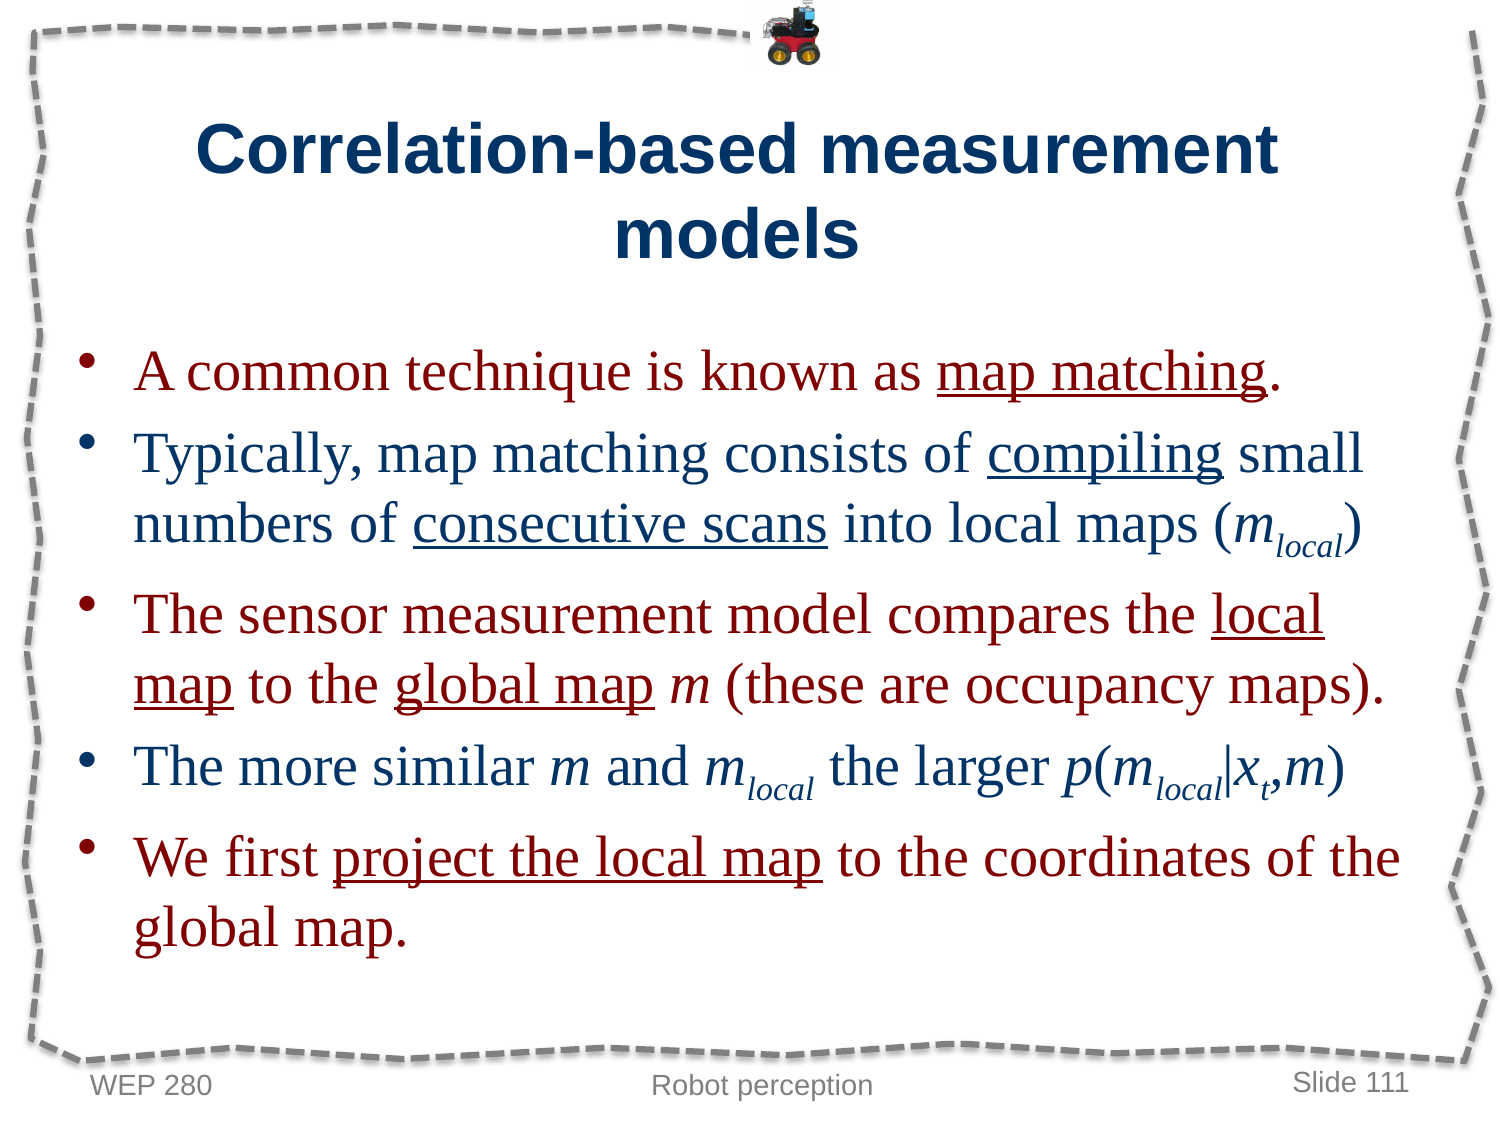

# Correlation-based measurement models
A common technique is known as map matching.
Typically, map matching consists of compiling small numbers of consecutive scans into local maps (mlocal)
The sensor measurement model compares the local map to the global map m (these are occupancy maps).
The more similar m and mlocal the larger p(mlocal|xt,m)
We first project the local map to the coordinates of the global map.

WEP 280
Robot perception
Slide 111